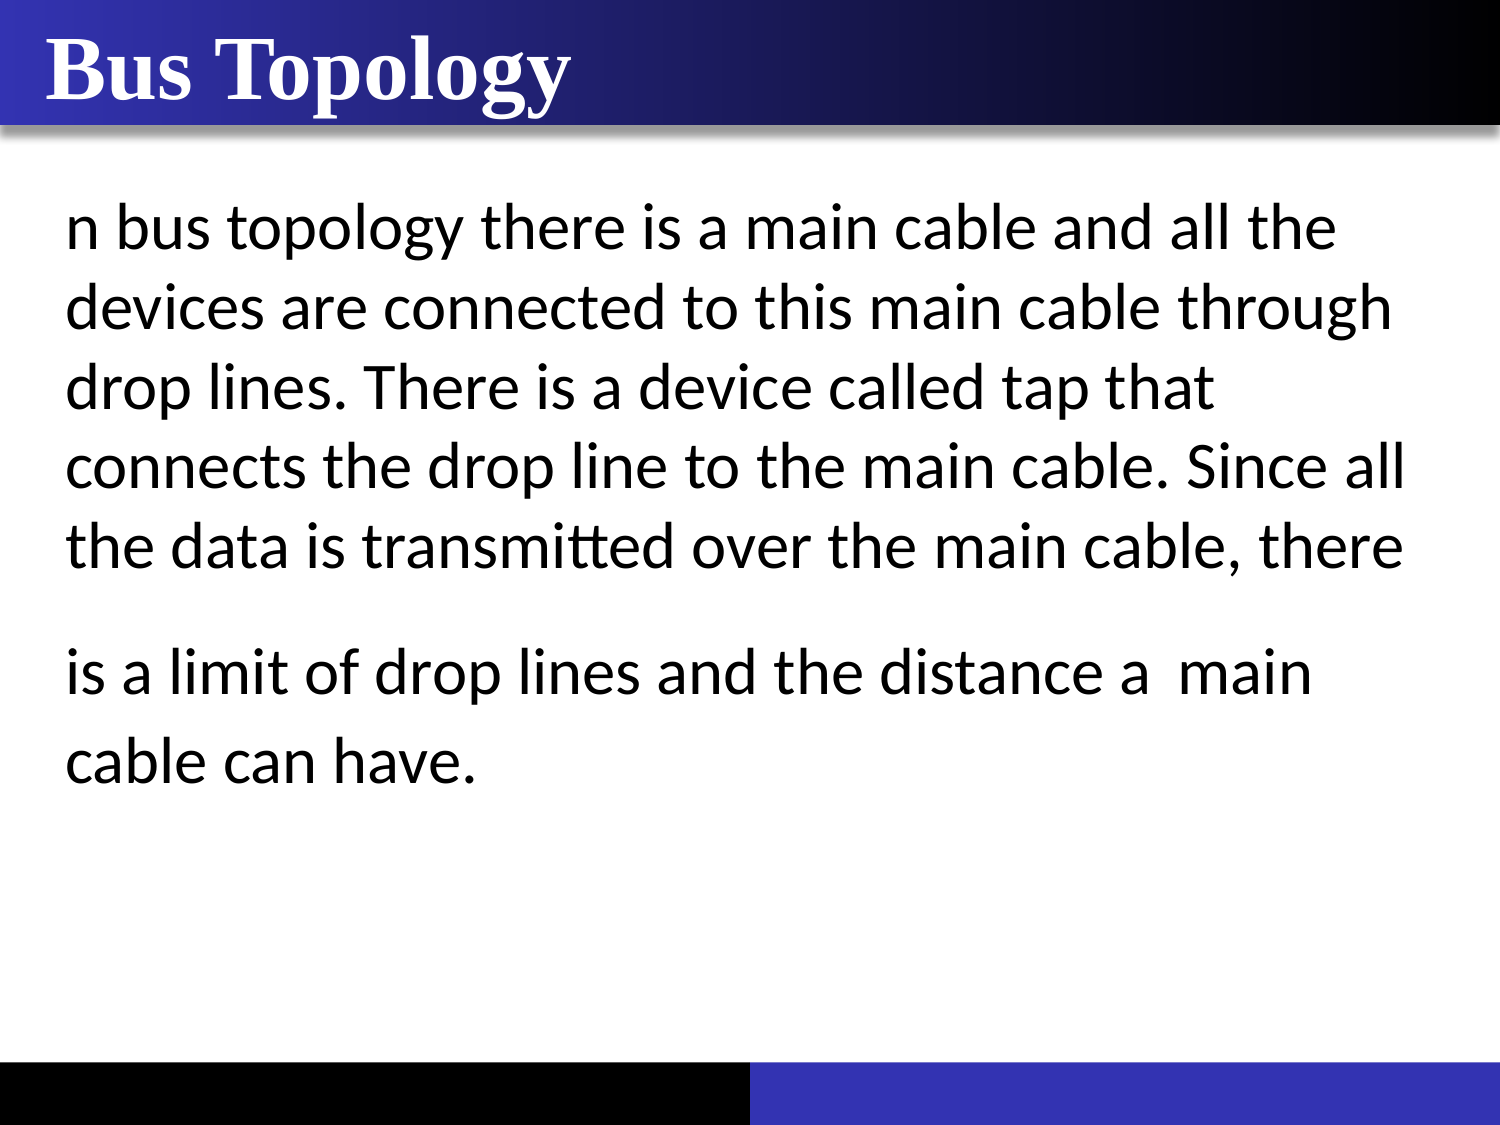

# Bus Topology
n bus topology there is a main cable and all the devices are connected to this main cable through drop lines. There is a device called tap that connects the drop line to the main cable. Since all the data is transmitted over the main cable, there is a limit of drop lines and the distance a main cable can have.